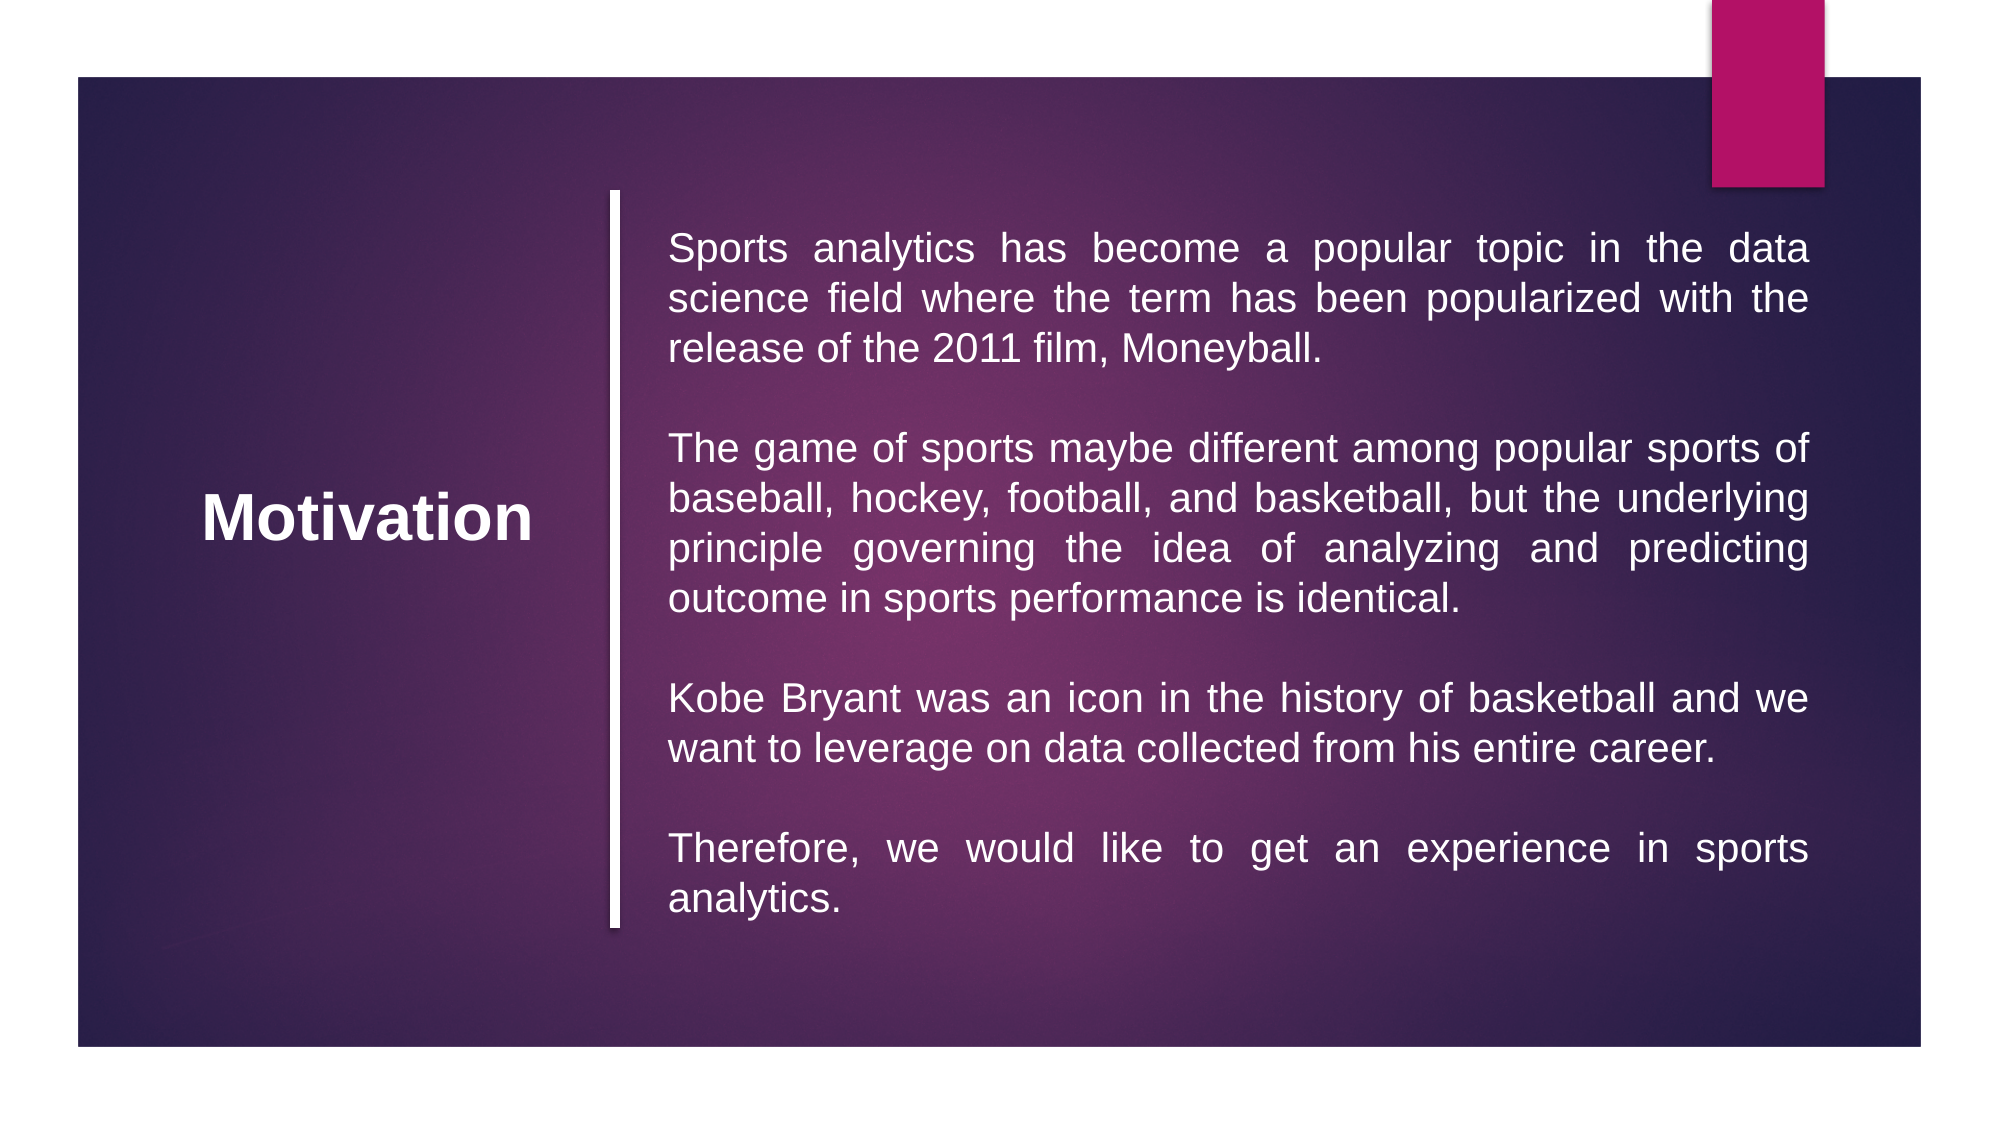

Sports analytics has become a popular topic in the data science field where the term has been popularized with the release of the 2011 film, Moneyball.

The game of sports maybe different among popular sports of baseball, hockey, football, and basketball, but the underlying principle governing the idea of analyzing and predicting outcome in sports performance is identical.

Kobe Bryant was an icon in the history of basketball and we want to leverage on data collected from his entire career.

Therefore, we would like to get an experience in sports analytics.
Motivation